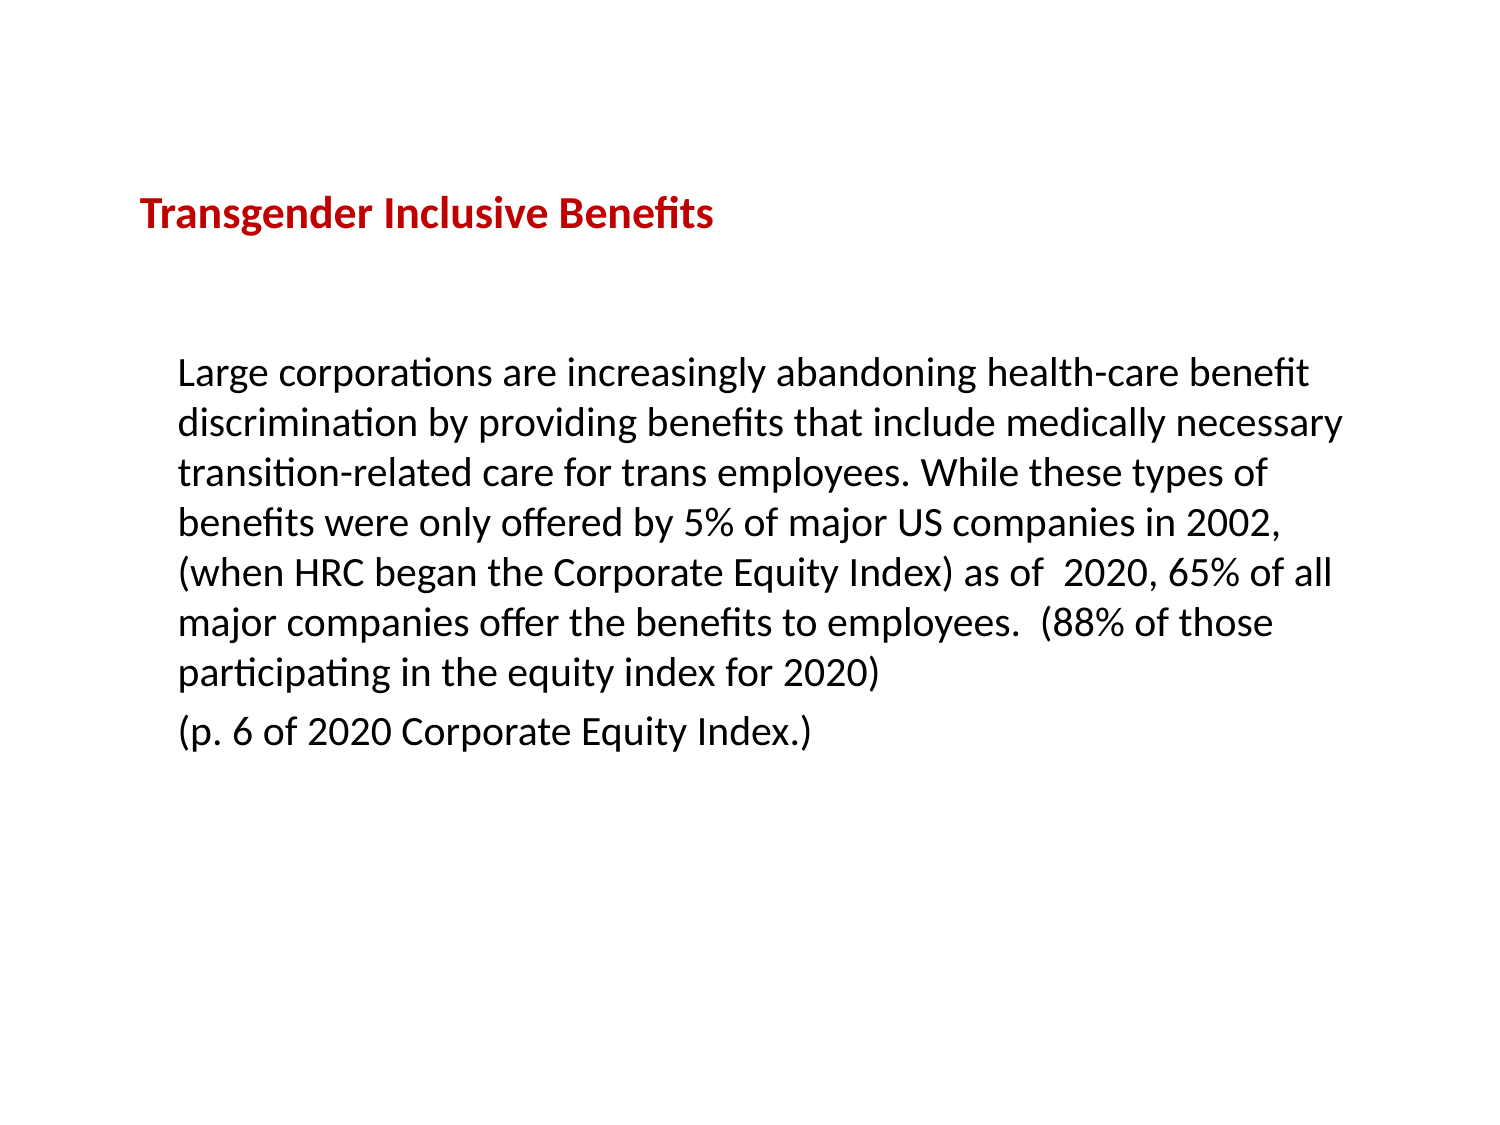

Transgender Inclusive Benefits
Large corporations are increasingly abandoning health-care benefit discrimination by providing benefits that include medically necessary transition-related care for trans employees. While these types of benefits were only offered by 5% of major US companies in 2002, (when HRC began the Corporate Equity Index) as of  2020, 65% of all major companies offer the benefits to employees.  (88% of those participating in the equity index for 2020)
(p. 6 of 2020 Corporate Equity Index.)